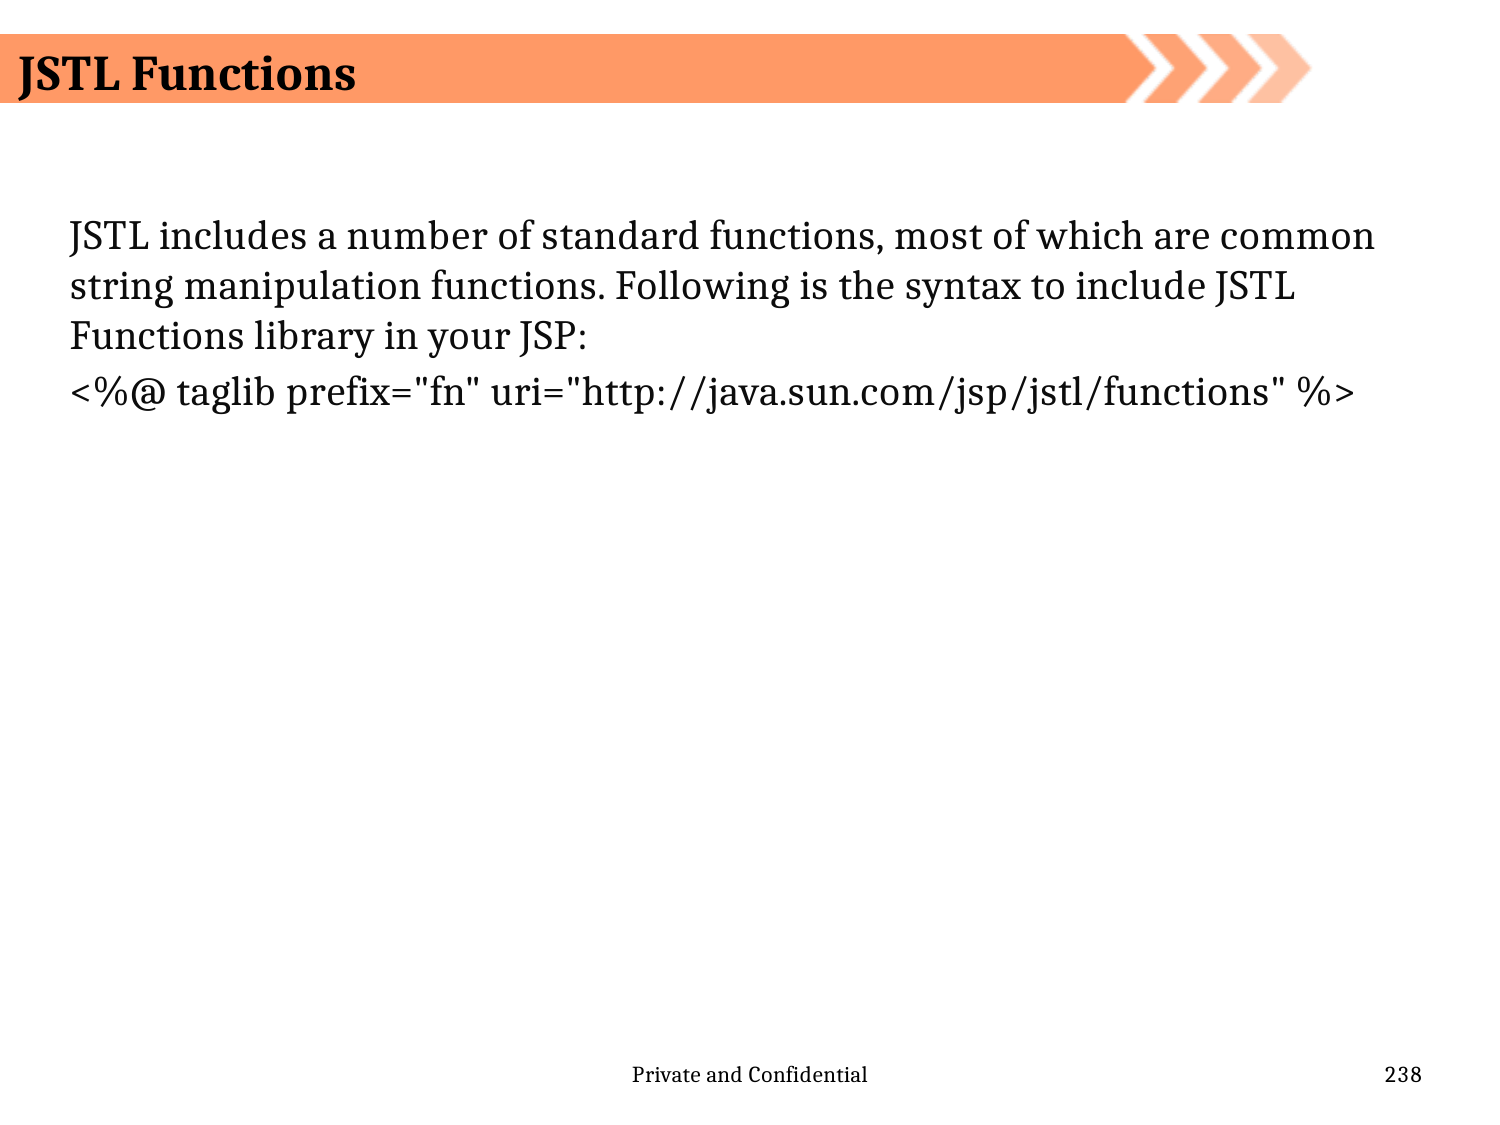

# JSTL Functions
JSTL includes a number of standard functions, most of which are common string manipulation functions. Following is the syntax to include JSTL Functions library in your JSP:
<%@ taglib prefix="fn" uri="http://java.sun.com/jsp/jstl/functions" %>